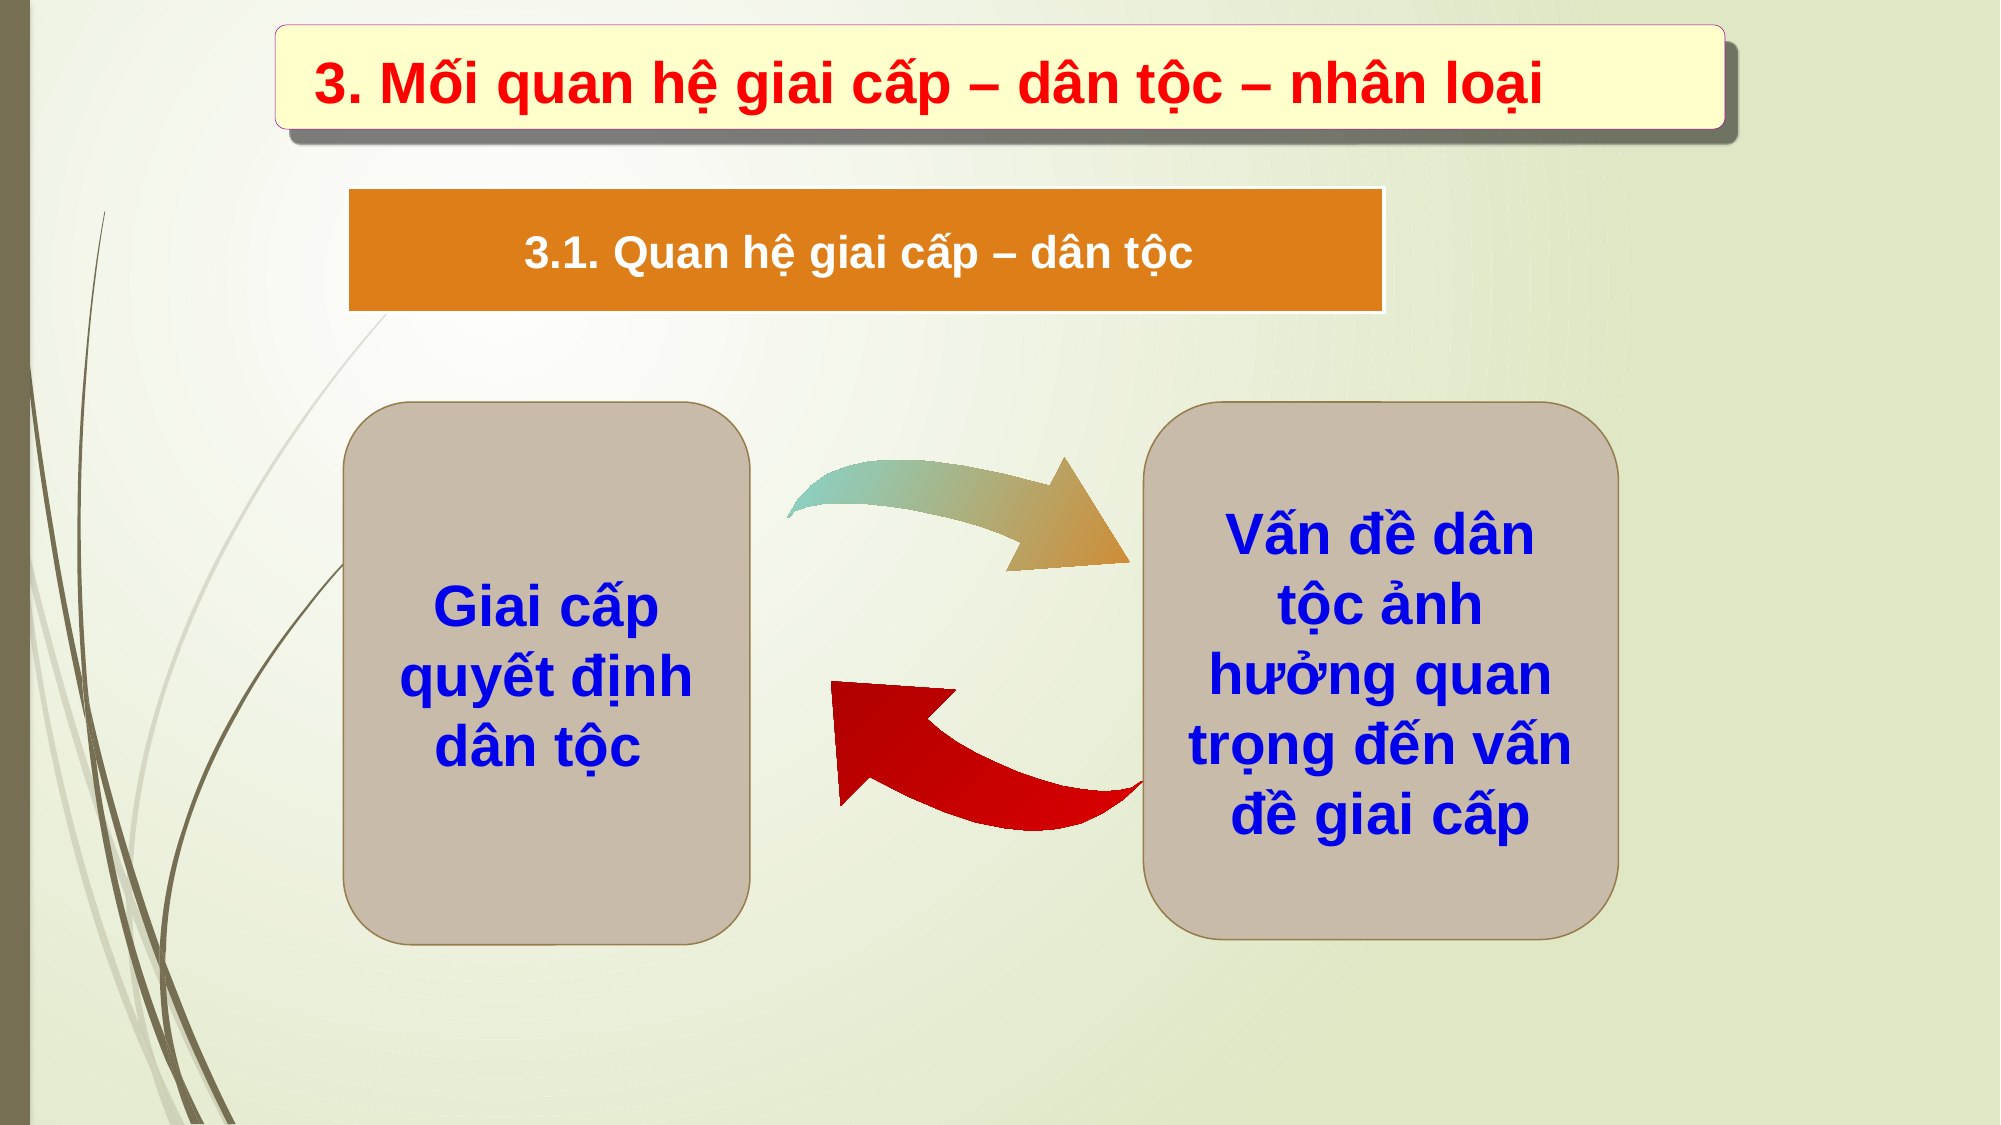

3. Mối quan hệ giai cấp – dân tộc – nhân loại
3.1. Quan hệ giai cấp – dân tộc
Giai cấp quyết định dân tộc
Vấn đề dân tộc ảnh hưởng quan trọng đến vấn đề giai cấp